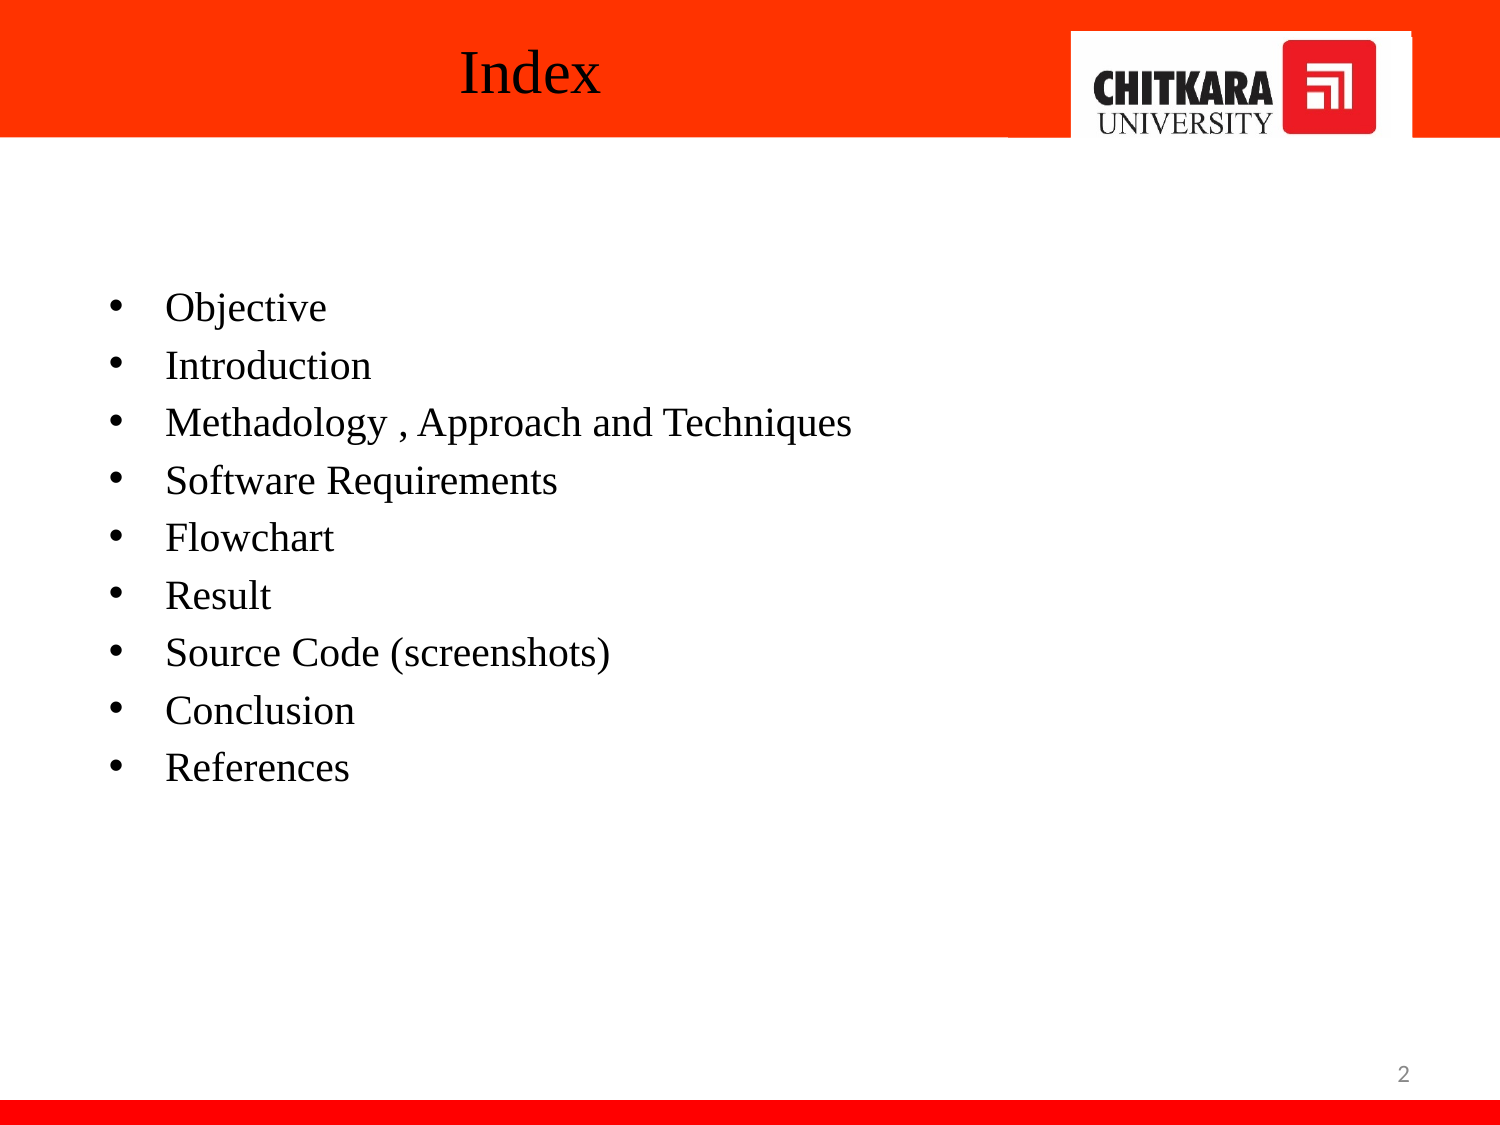

# Index

Objective
Introduction
Methadology , Approach and Techniques
Software Requirements
Flowchart
Result
Source Code (screenshots)
Conclusion
References

2